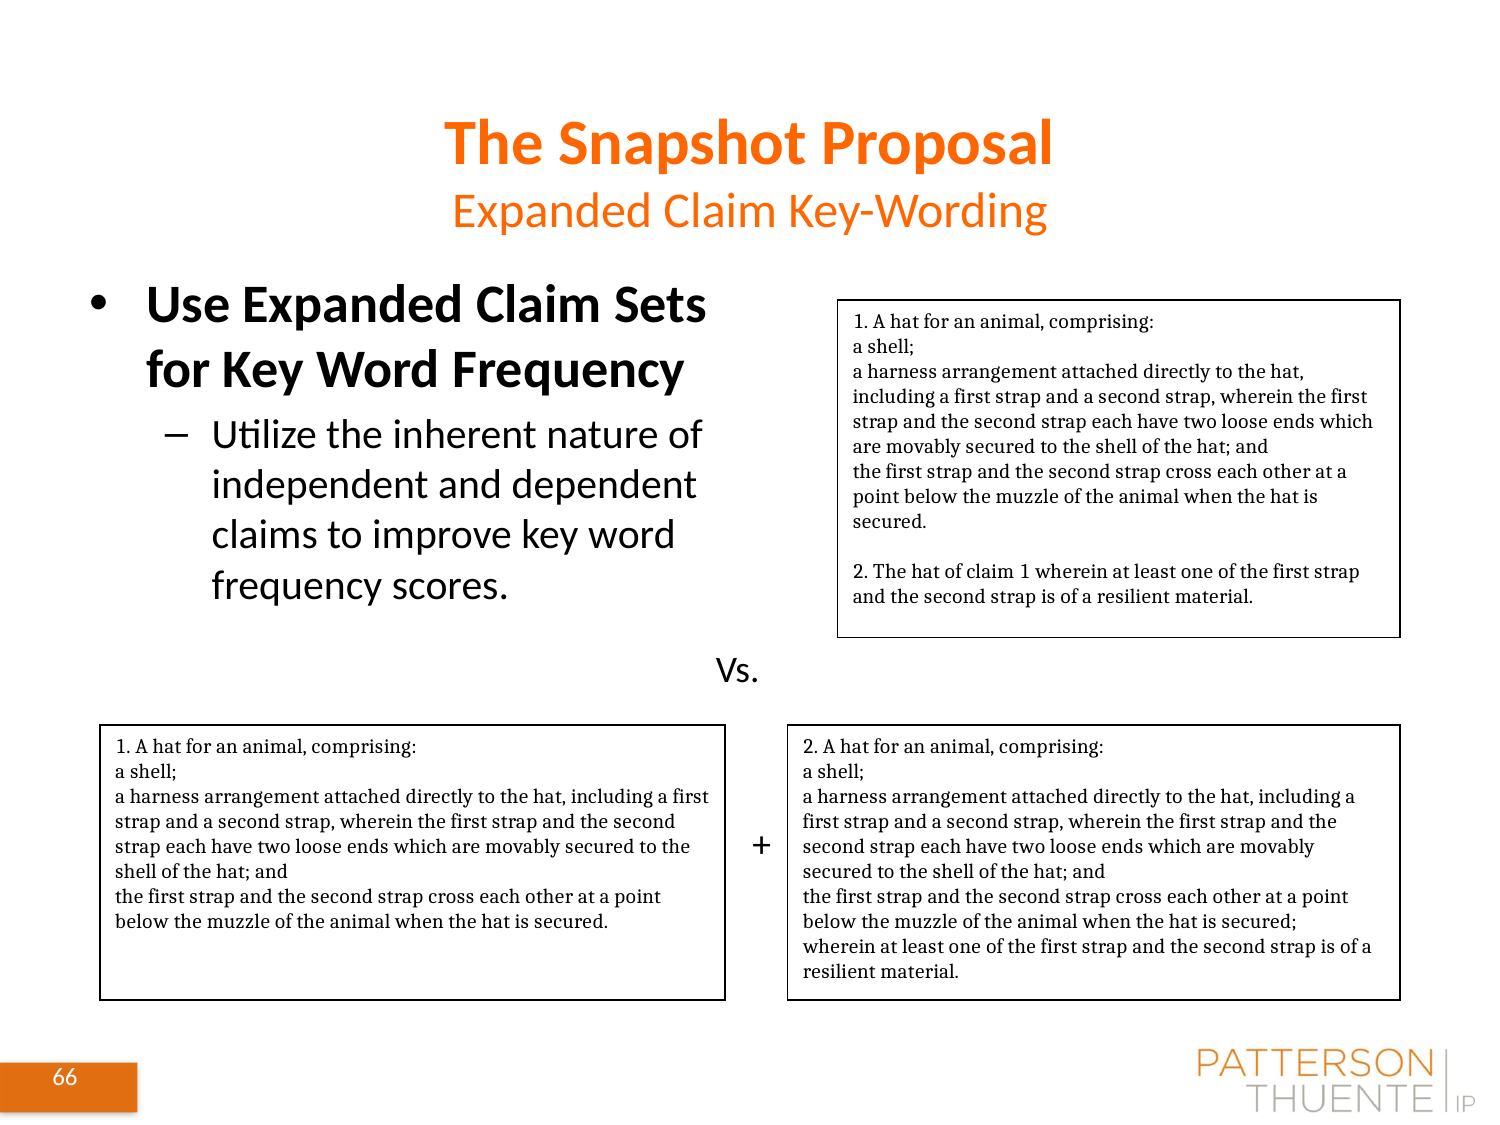

# The Snapshot Proposal Expanded Claim Key-Wording
Use Expanded Claim Sets for Key Word Frequency
Utilize the inherent nature of independent and dependent claims to improve key word frequency scores.

1. A hat for an animal, comprising:
a shell;
a harness arrangement attached directly to the hat, including a first strap and a second strap, wherein the first strap and the second strap each have two loose ends which are movably secured to the shell of the hat; and
the first strap and the second strap cross each other at a point below the muzzle of the animal when the hat is secured.

2. The hat of claim 1 wherein at least one of the first strap and the second strap is of a resilient material.

Vs.
1. A hat for an animal, comprising:
a shell;
a harness arrangement attached directly to the hat, including a first strap and a second strap, wherein the first strap and the second strap each have two loose ends which are movably secured to the shell of the hat; and
the first strap and the second strap cross each other at a point below the muzzle of the animal when the hat is secured.
2. A hat for an animal, comprising:
a shell;
a harness arrangement attached directly to the hat, including a first strap and a second strap, wherein the first strap and the second strap each have two loose ends which are movably secured to the shell of the hat; and
the first strap and the second strap cross each other at a point below the muzzle of the animal when the hat is secured;
wherein at least one of the first strap and the second strap is of a resilient material.
+
66